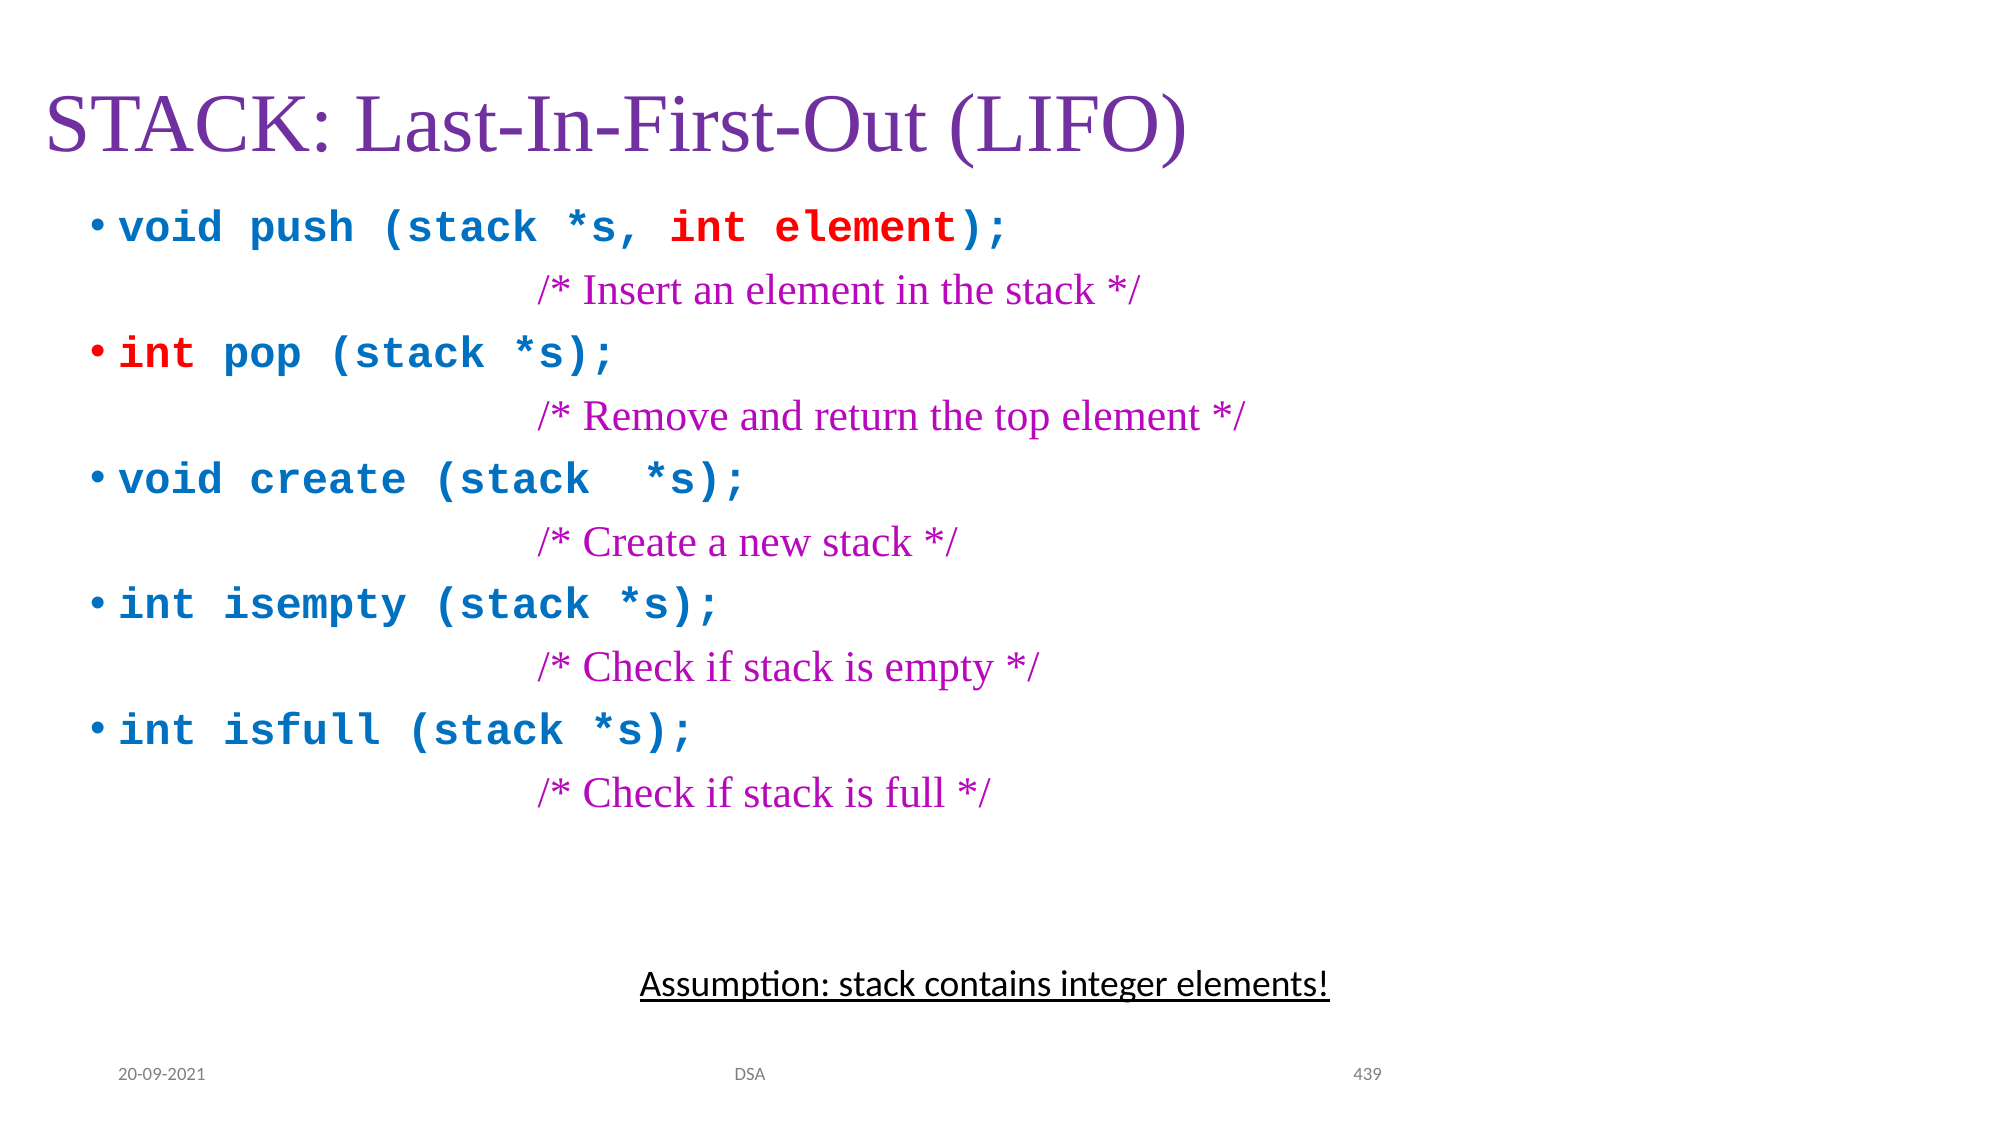

# STACK: Last-In-First-Out (LIFO)
void push (stack *s, int element);
                                        /* Insert an element in the stack */
int pop (stack *s);
                                        /* Remove and return the top element */
void create (stack  *s);
                                        /* Create a new stack */
int isempty (stack *s);
                                        /* Check if stack is empty */
int isfull (stack *s);
                                        /* Check if stack is full */

Assumption: stack contains integer elements!
20-09-2021
DSA
439